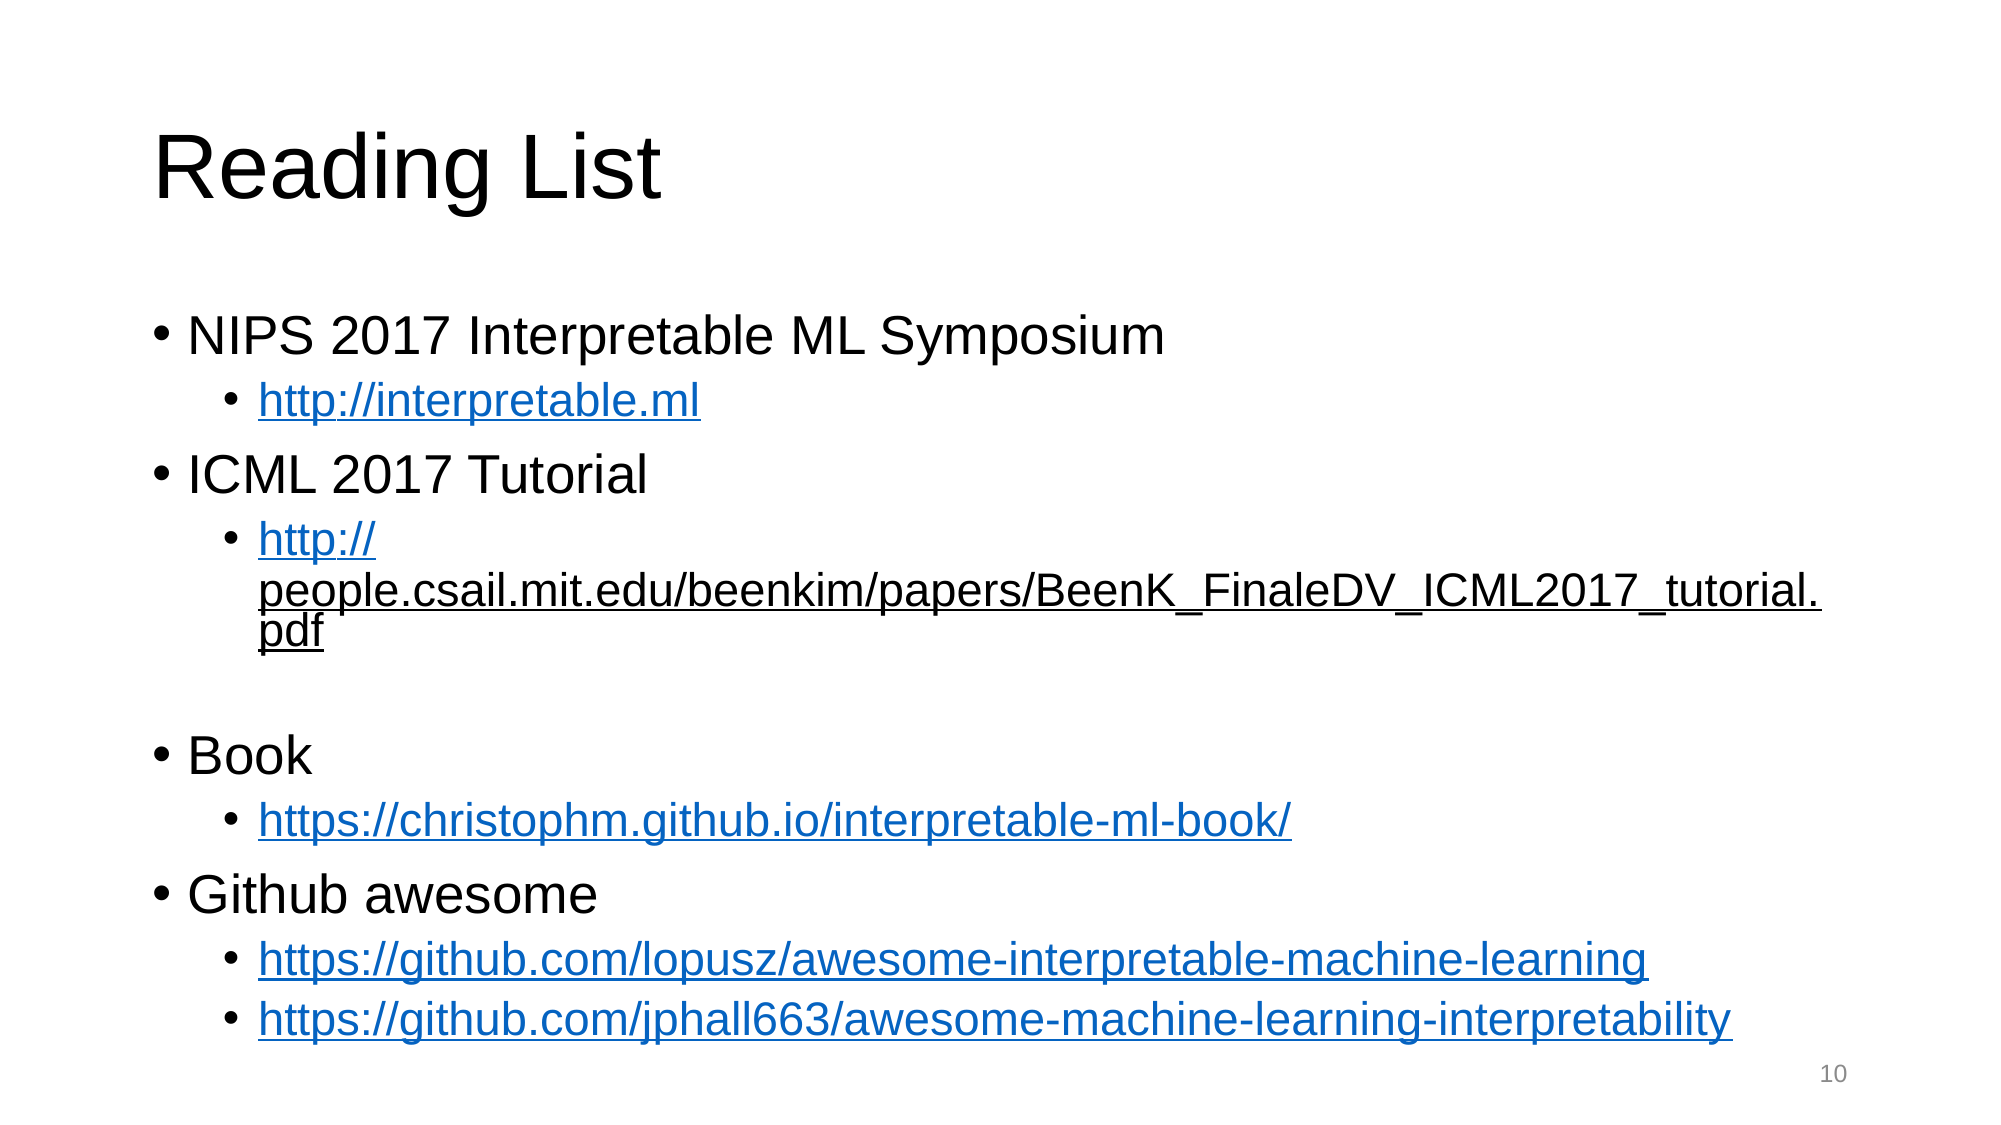

# Reading List
NIPS 2017 Interpretable ML Symposium
http://interpretable.ml
ICML 2017 Tutorial
http://people.csail.mit.edu/beenkim/papers/BeenK_FinaleDV_ICML2017_tutorial.pdf
Book
https://christophm.github.io/interpretable-ml-book/
Github awesome
https://github.com/lopusz/awesome-interpretable-machine-learning
https://github.com/jphall663/awesome-machine-learning-interpretability

10